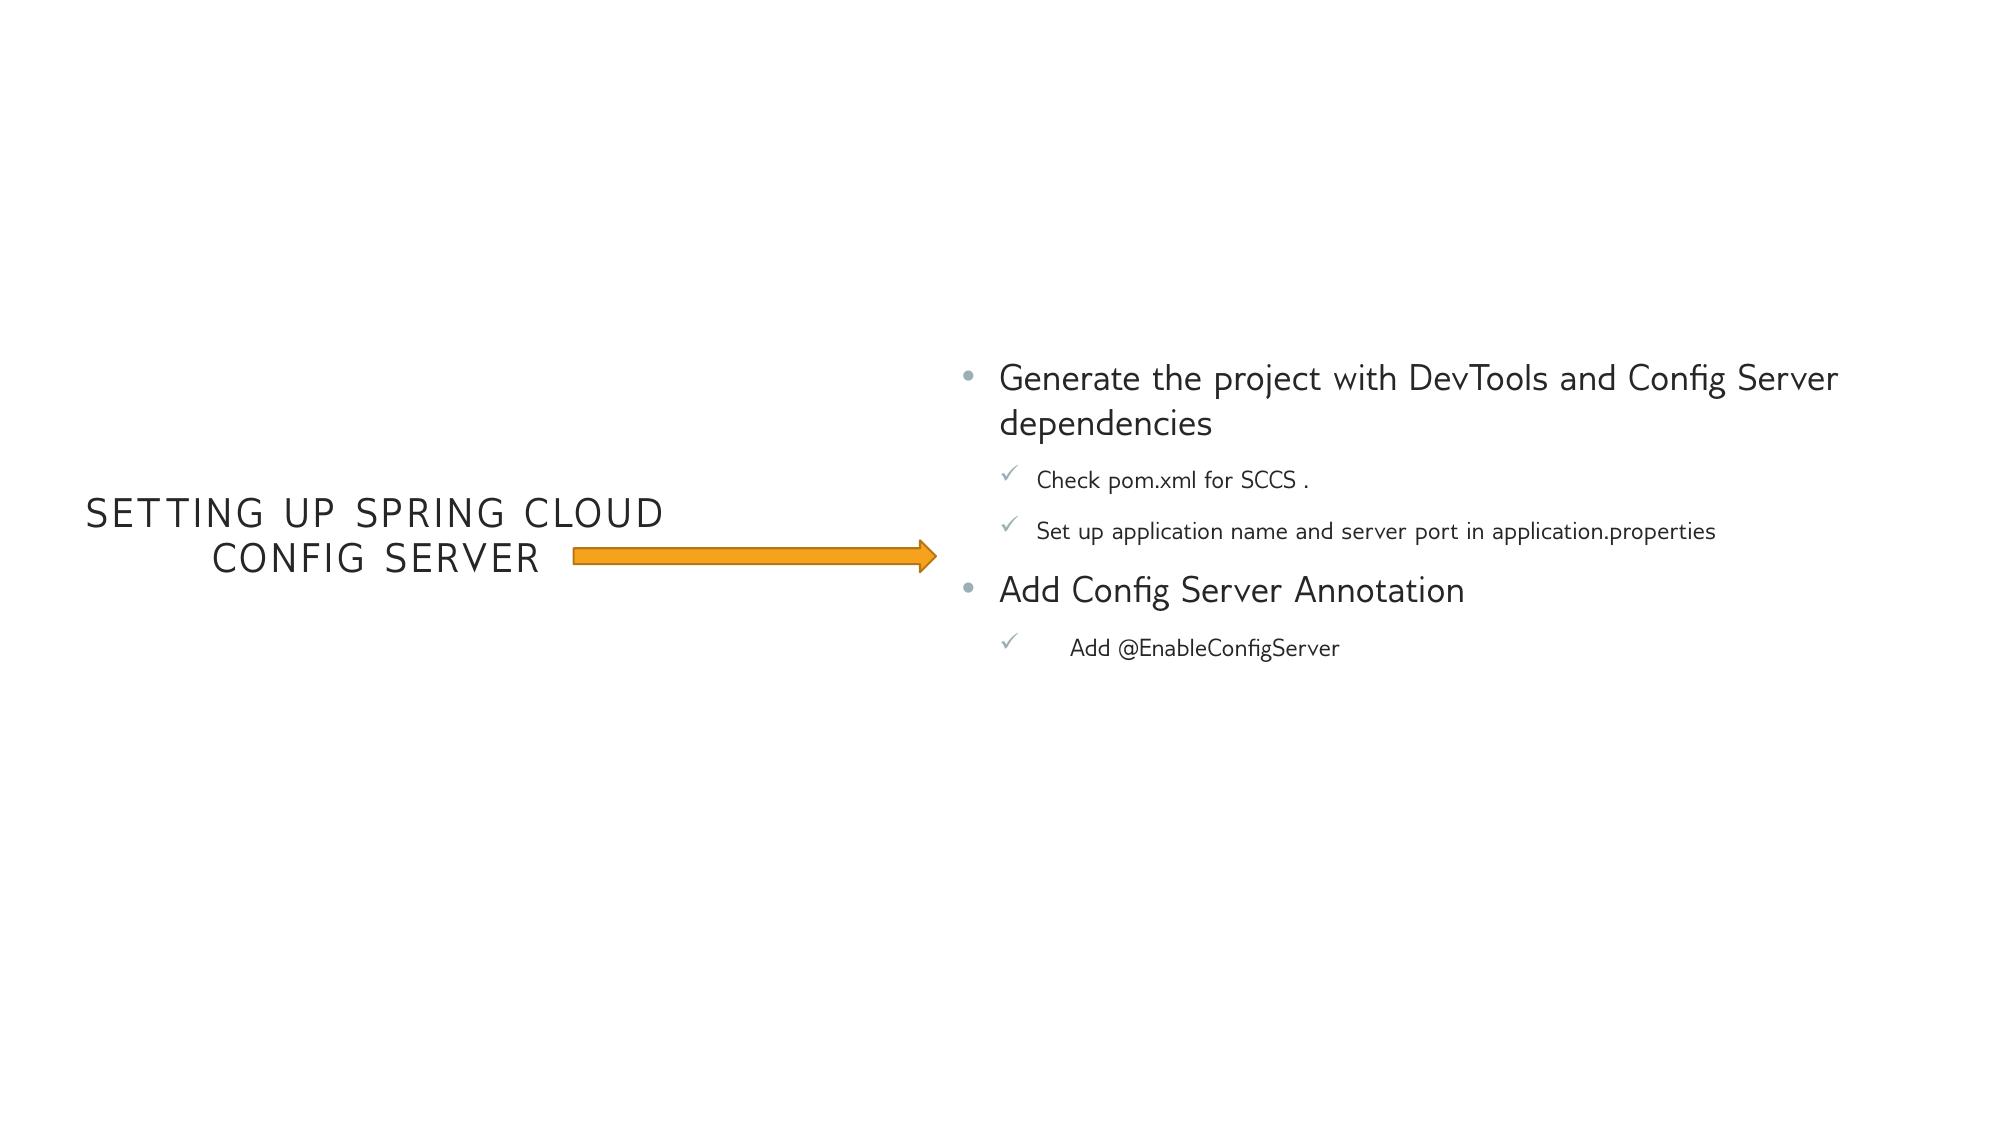

Generate the project with DevTools and Config Server dependencies
Check pom.xml for SCCS .
Set up application name and server port in application.properties
Add Config Server Annotation
    Add @EnableConfigServer

Setting up Spring Cloud Config server